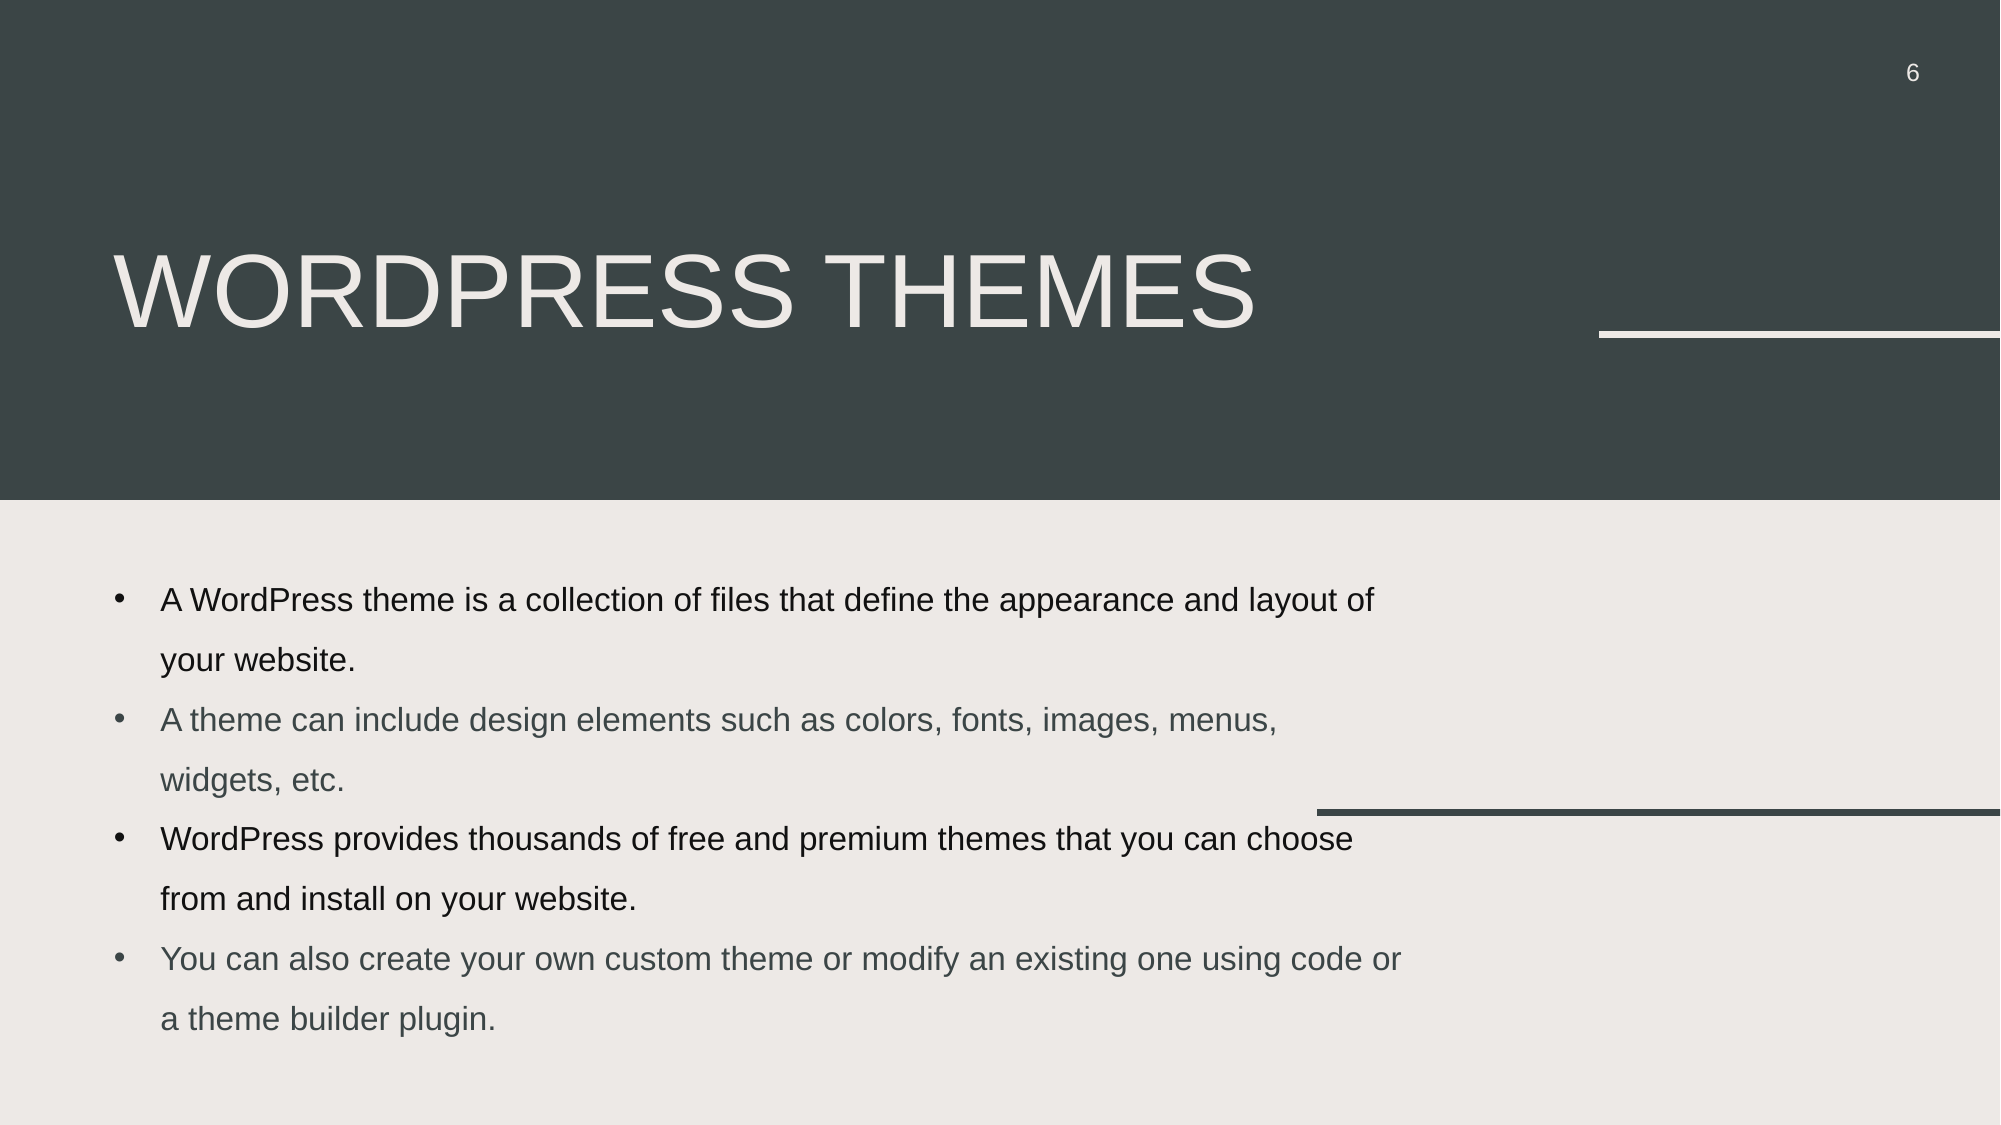

6
# WORDPRESS THEMES
A WordPress theme is a collection of files that define the appearance and layout of your website.
A theme can include design elements such as colors, fonts, images, menus, widgets, etc.
WordPress provides thousands of free and premium themes that you can choose from and install on your website.
You can also create your own custom theme or modify an existing one using code or a theme builder plugin.